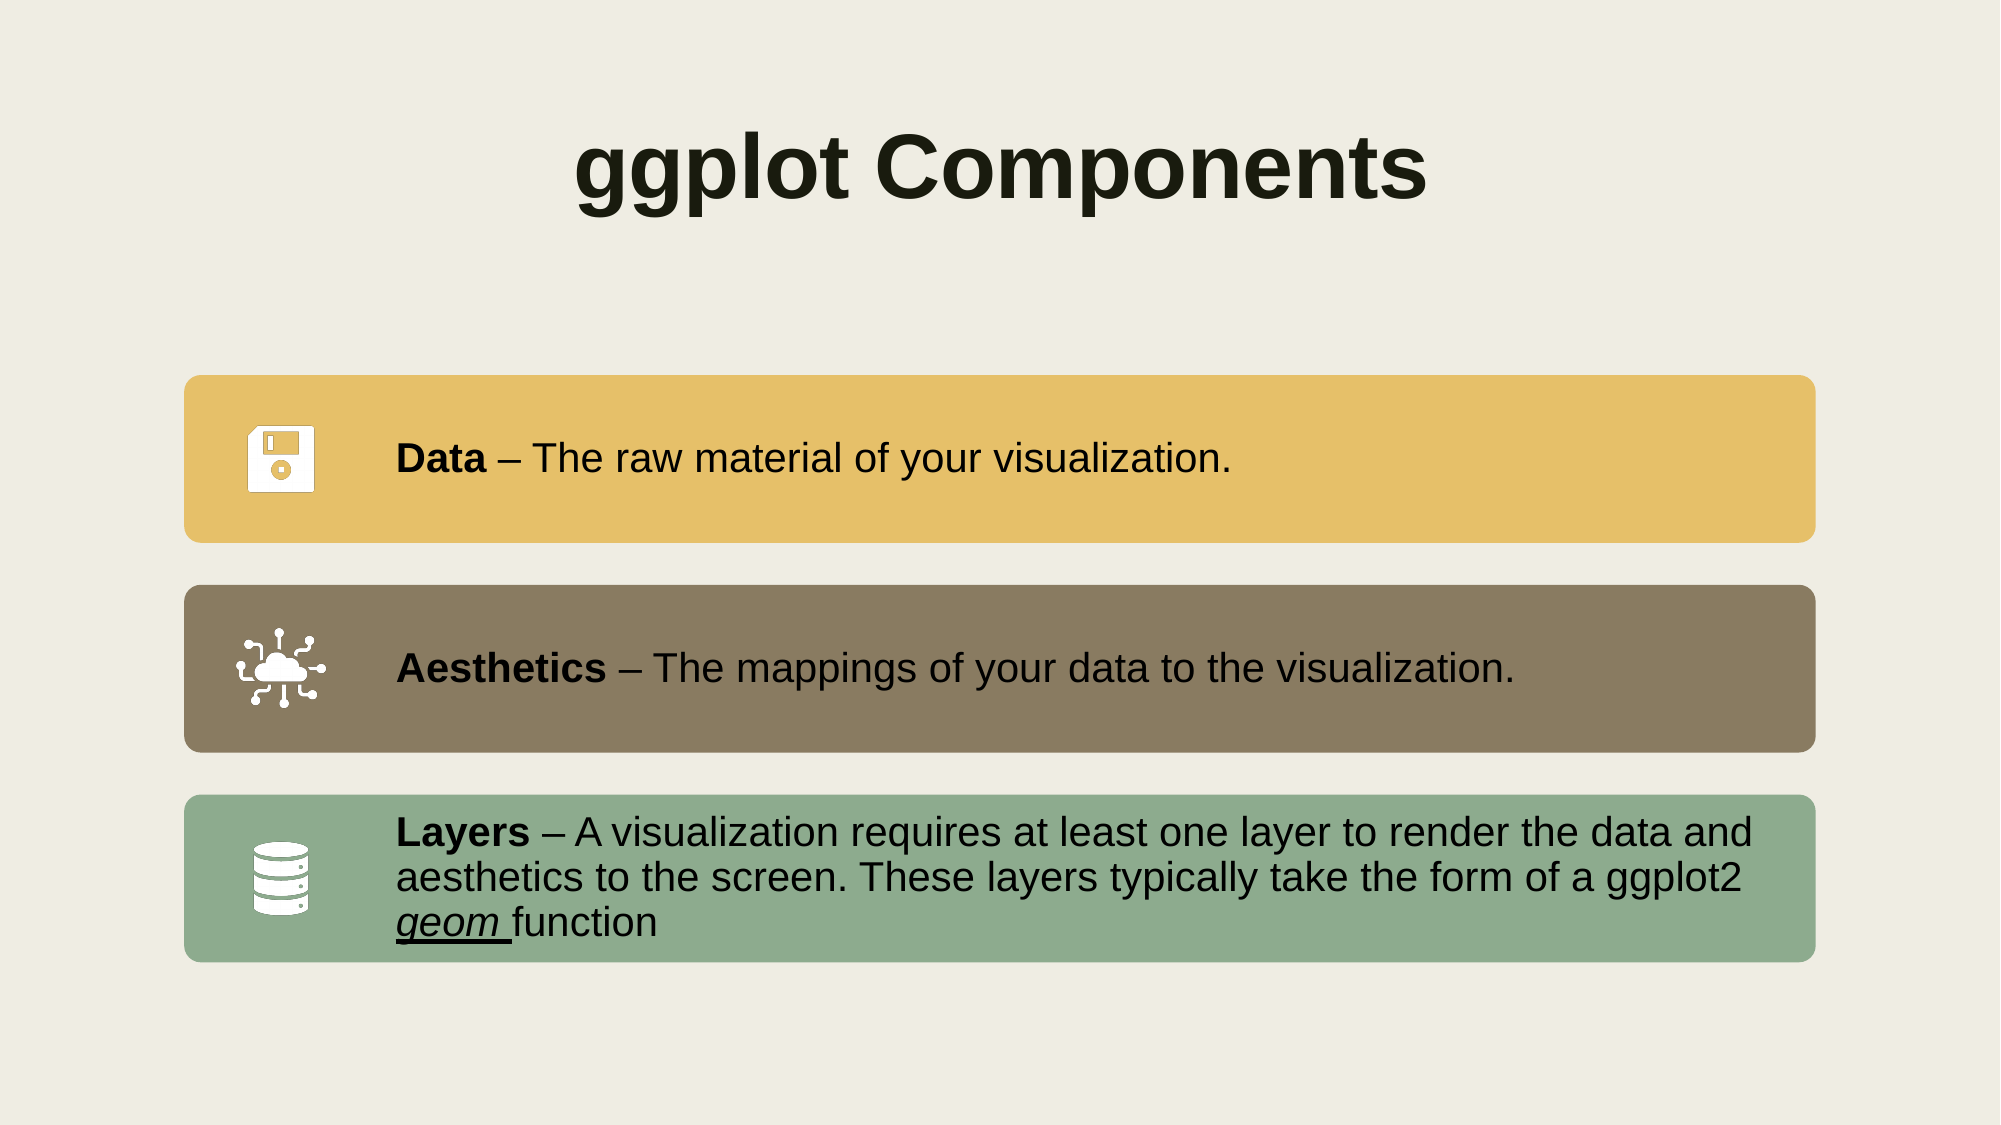

# ggplot Components
Data – The raw material of your visualization.
Aesthetics – The mappings of your data to the visualization.
Layers – A visualization requires at least one layer to render the data and  aesthetics to the screen. These layers typically take the form of a ggplot2 geom function